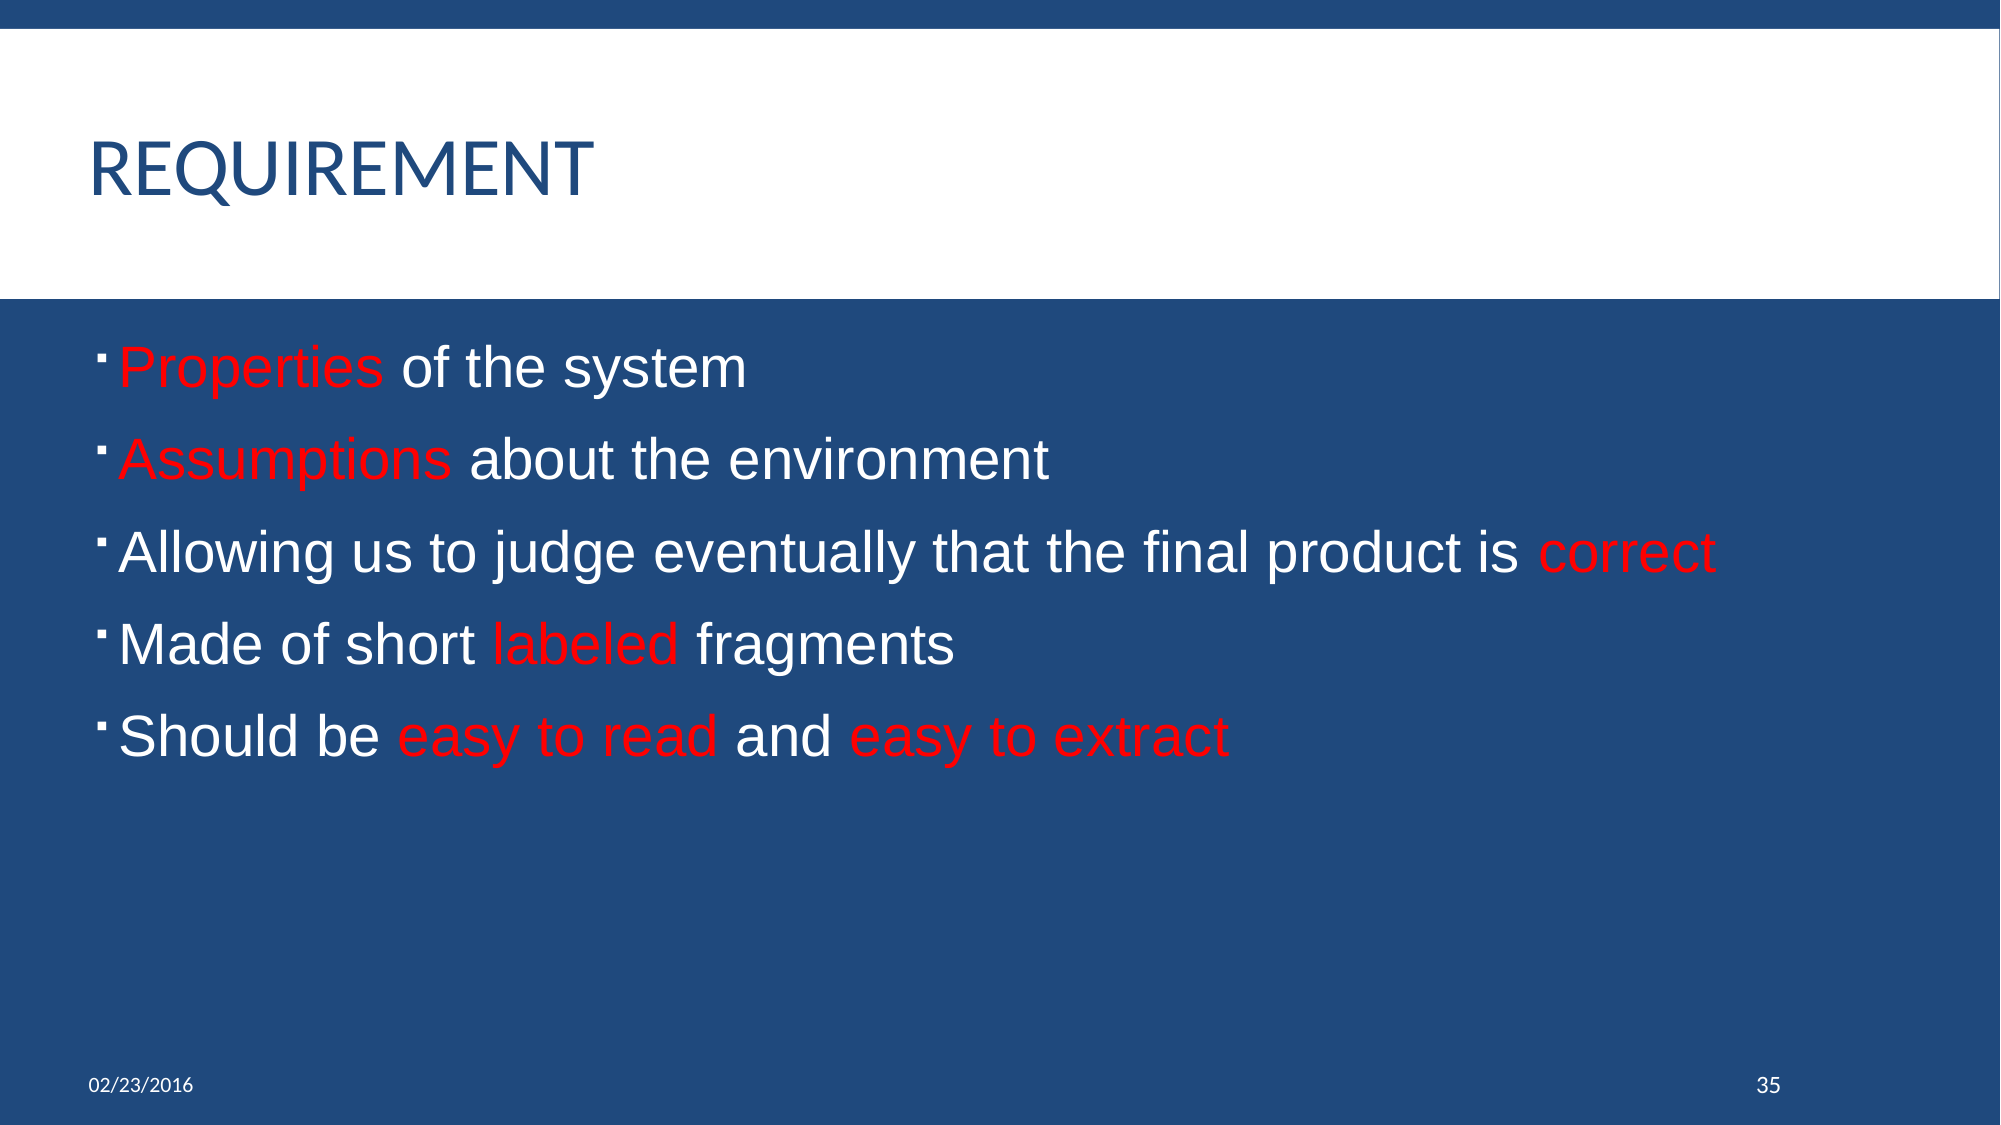

# Requirement
Properties of the system
Assumptions about the environment
Allowing us to judge eventually that the final product is correct
Made of short labeled fragments
Should be easy to read and easy to extract
02/23/2016
35